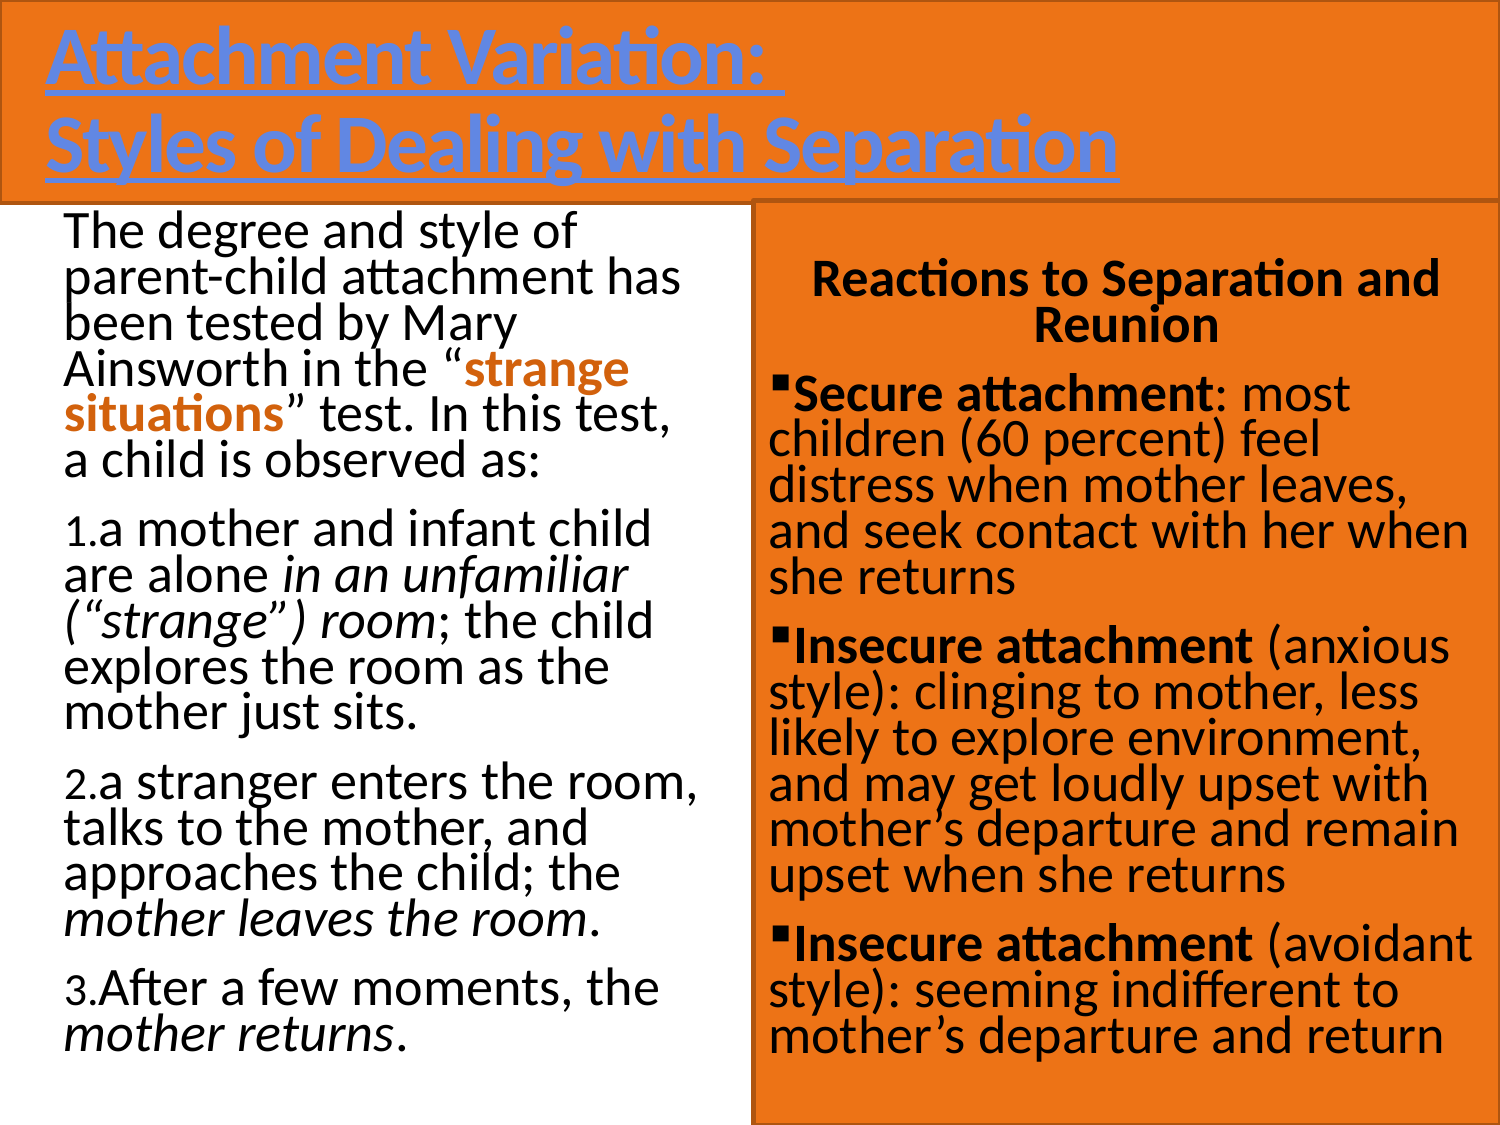

# Attachment Variation: Styles of Dealing with Separation
Reactions to Separation and Reunion
Secure attachment: most children (60 percent) feel distress when mother leaves, and seek contact with her when she returns
Insecure attachment (anxious style): clinging to mother, less likely to explore environment, and may get loudly upset with mother’s departure and remain upset when she returns
Insecure attachment (avoidant style): seeming indifferent to mother’s departure and return
The degree and style of parent-child attachment has been tested by Mary Ainsworth in the “strange situations” test. In this test, a child is observed as:
a mother and infant child are alone in an unfamiliar (“strange”) room; the child explores the room as the mother just sits.
a stranger enters the room, talks to the mother, and approaches the child; the mother leaves the room.
After a few moments, the mother returns.